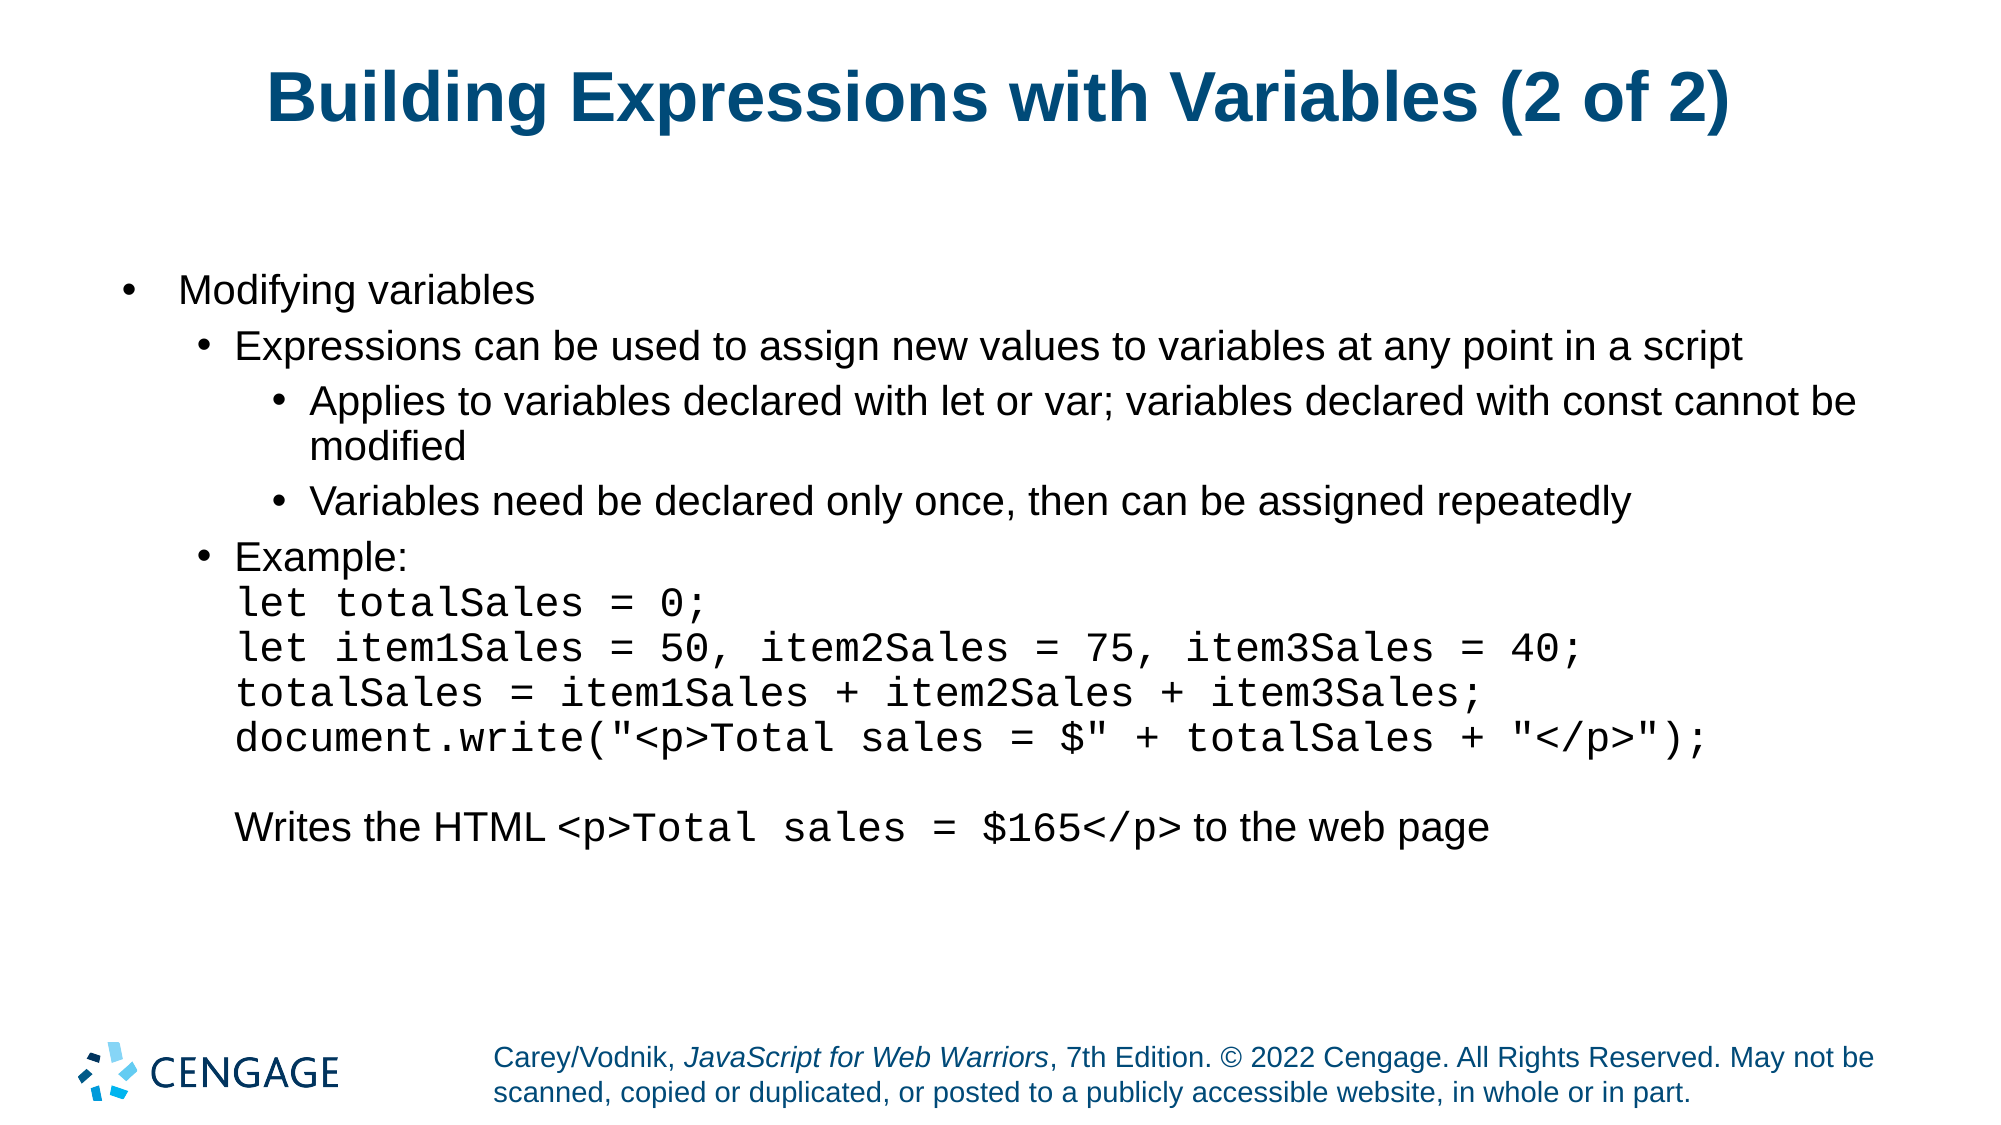

# Building Expressions with Variables (2 of 2)
Modifying variables
Expressions can be used to assign new values to variables at any point in a script
Applies to variables declared with let or var; variables declared with const cannot be modified
Variables need be declared only once, then can be assigned repeatedly
Example:
let totalSales = 0;
let item1Sales = 50, item2Sales = 75, item3Sales = 40;
totalSales = item1Sales + item2Sales + item3Sales;
document.write("<p>Total sales = $" + totalSales + "</p>");
Writes the HTML <p>Total sales = $165</p> to the web page